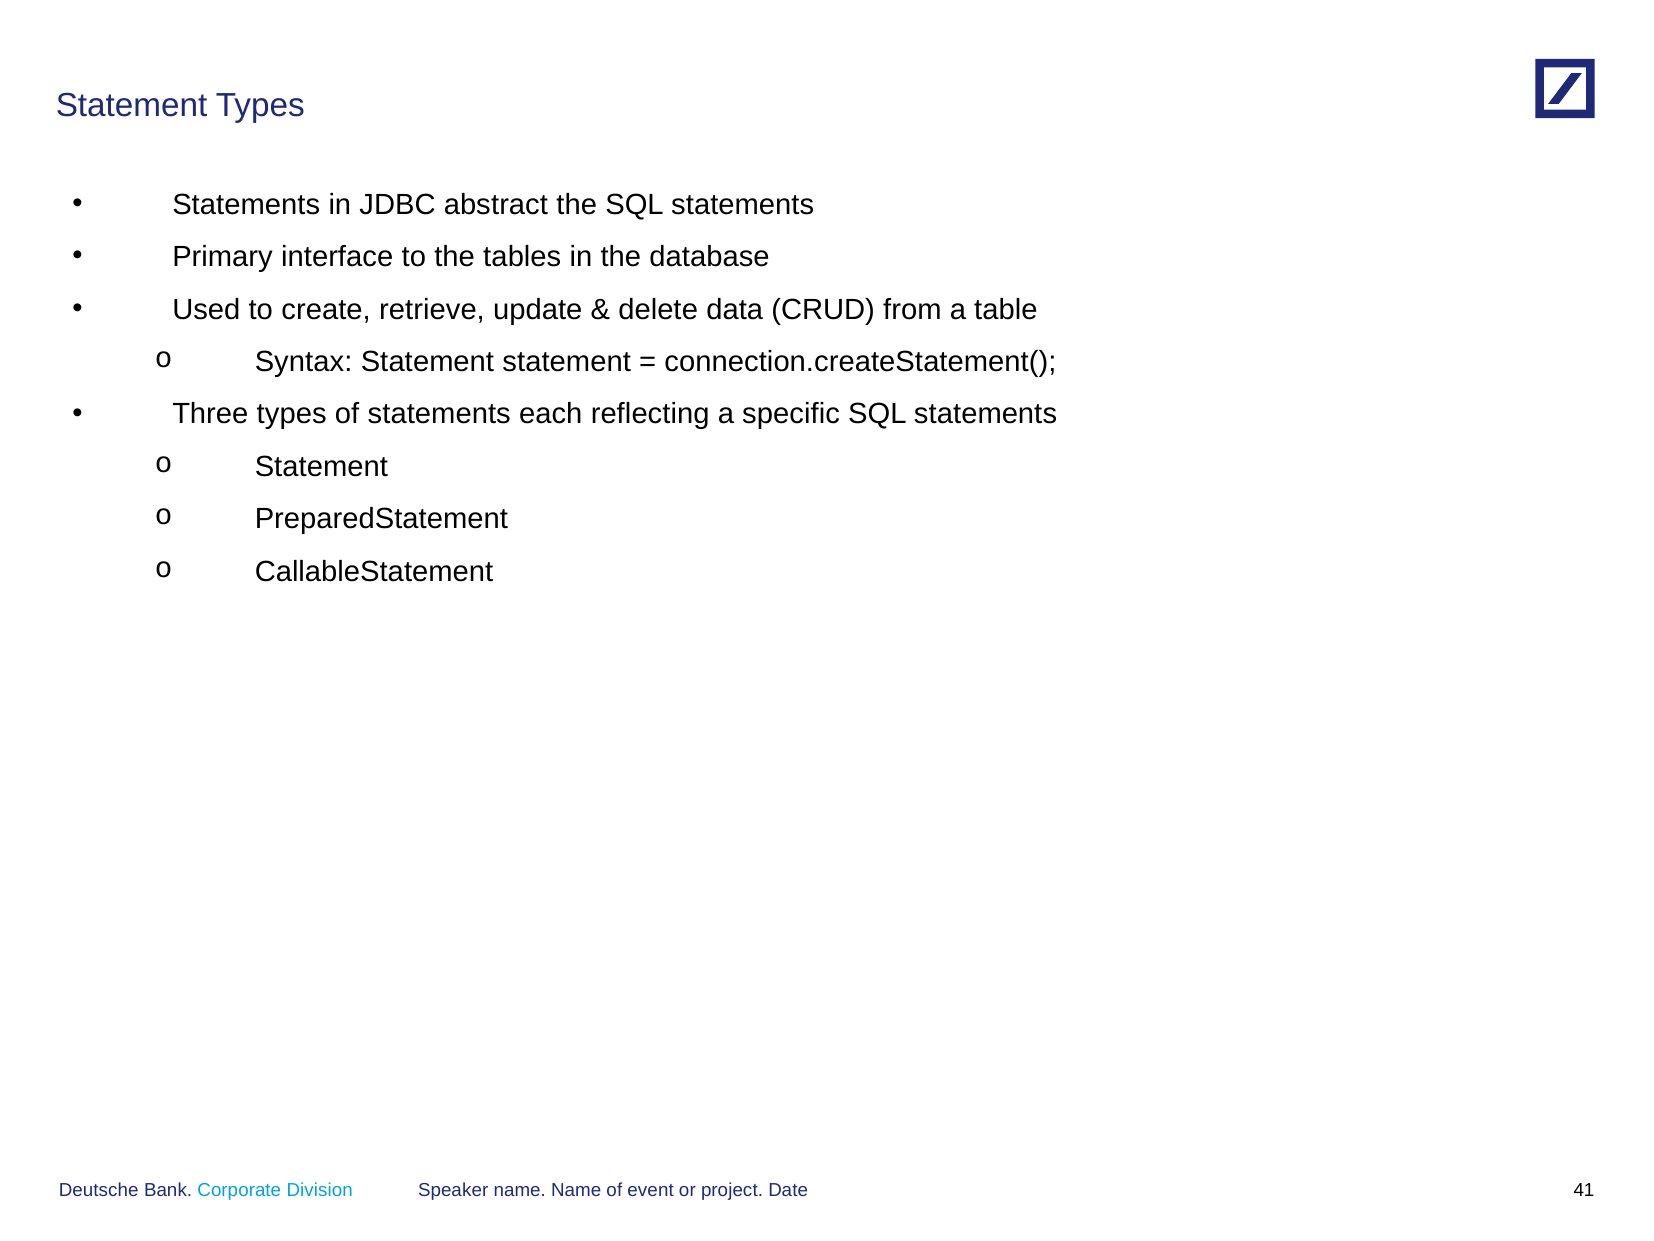

# Statement Types
Statements in JDBC abstract the SQL statements
Primary interface to the tables in the database
Used to create, retrieve, update & delete data (CRUD) from a table
Syntax: Statement statement = connection.createStatement();
Three types of statements each reflecting a specific SQL statements
Statement
PreparedStatement
CallableStatement
Speaker name. Name of event or project. Date
41